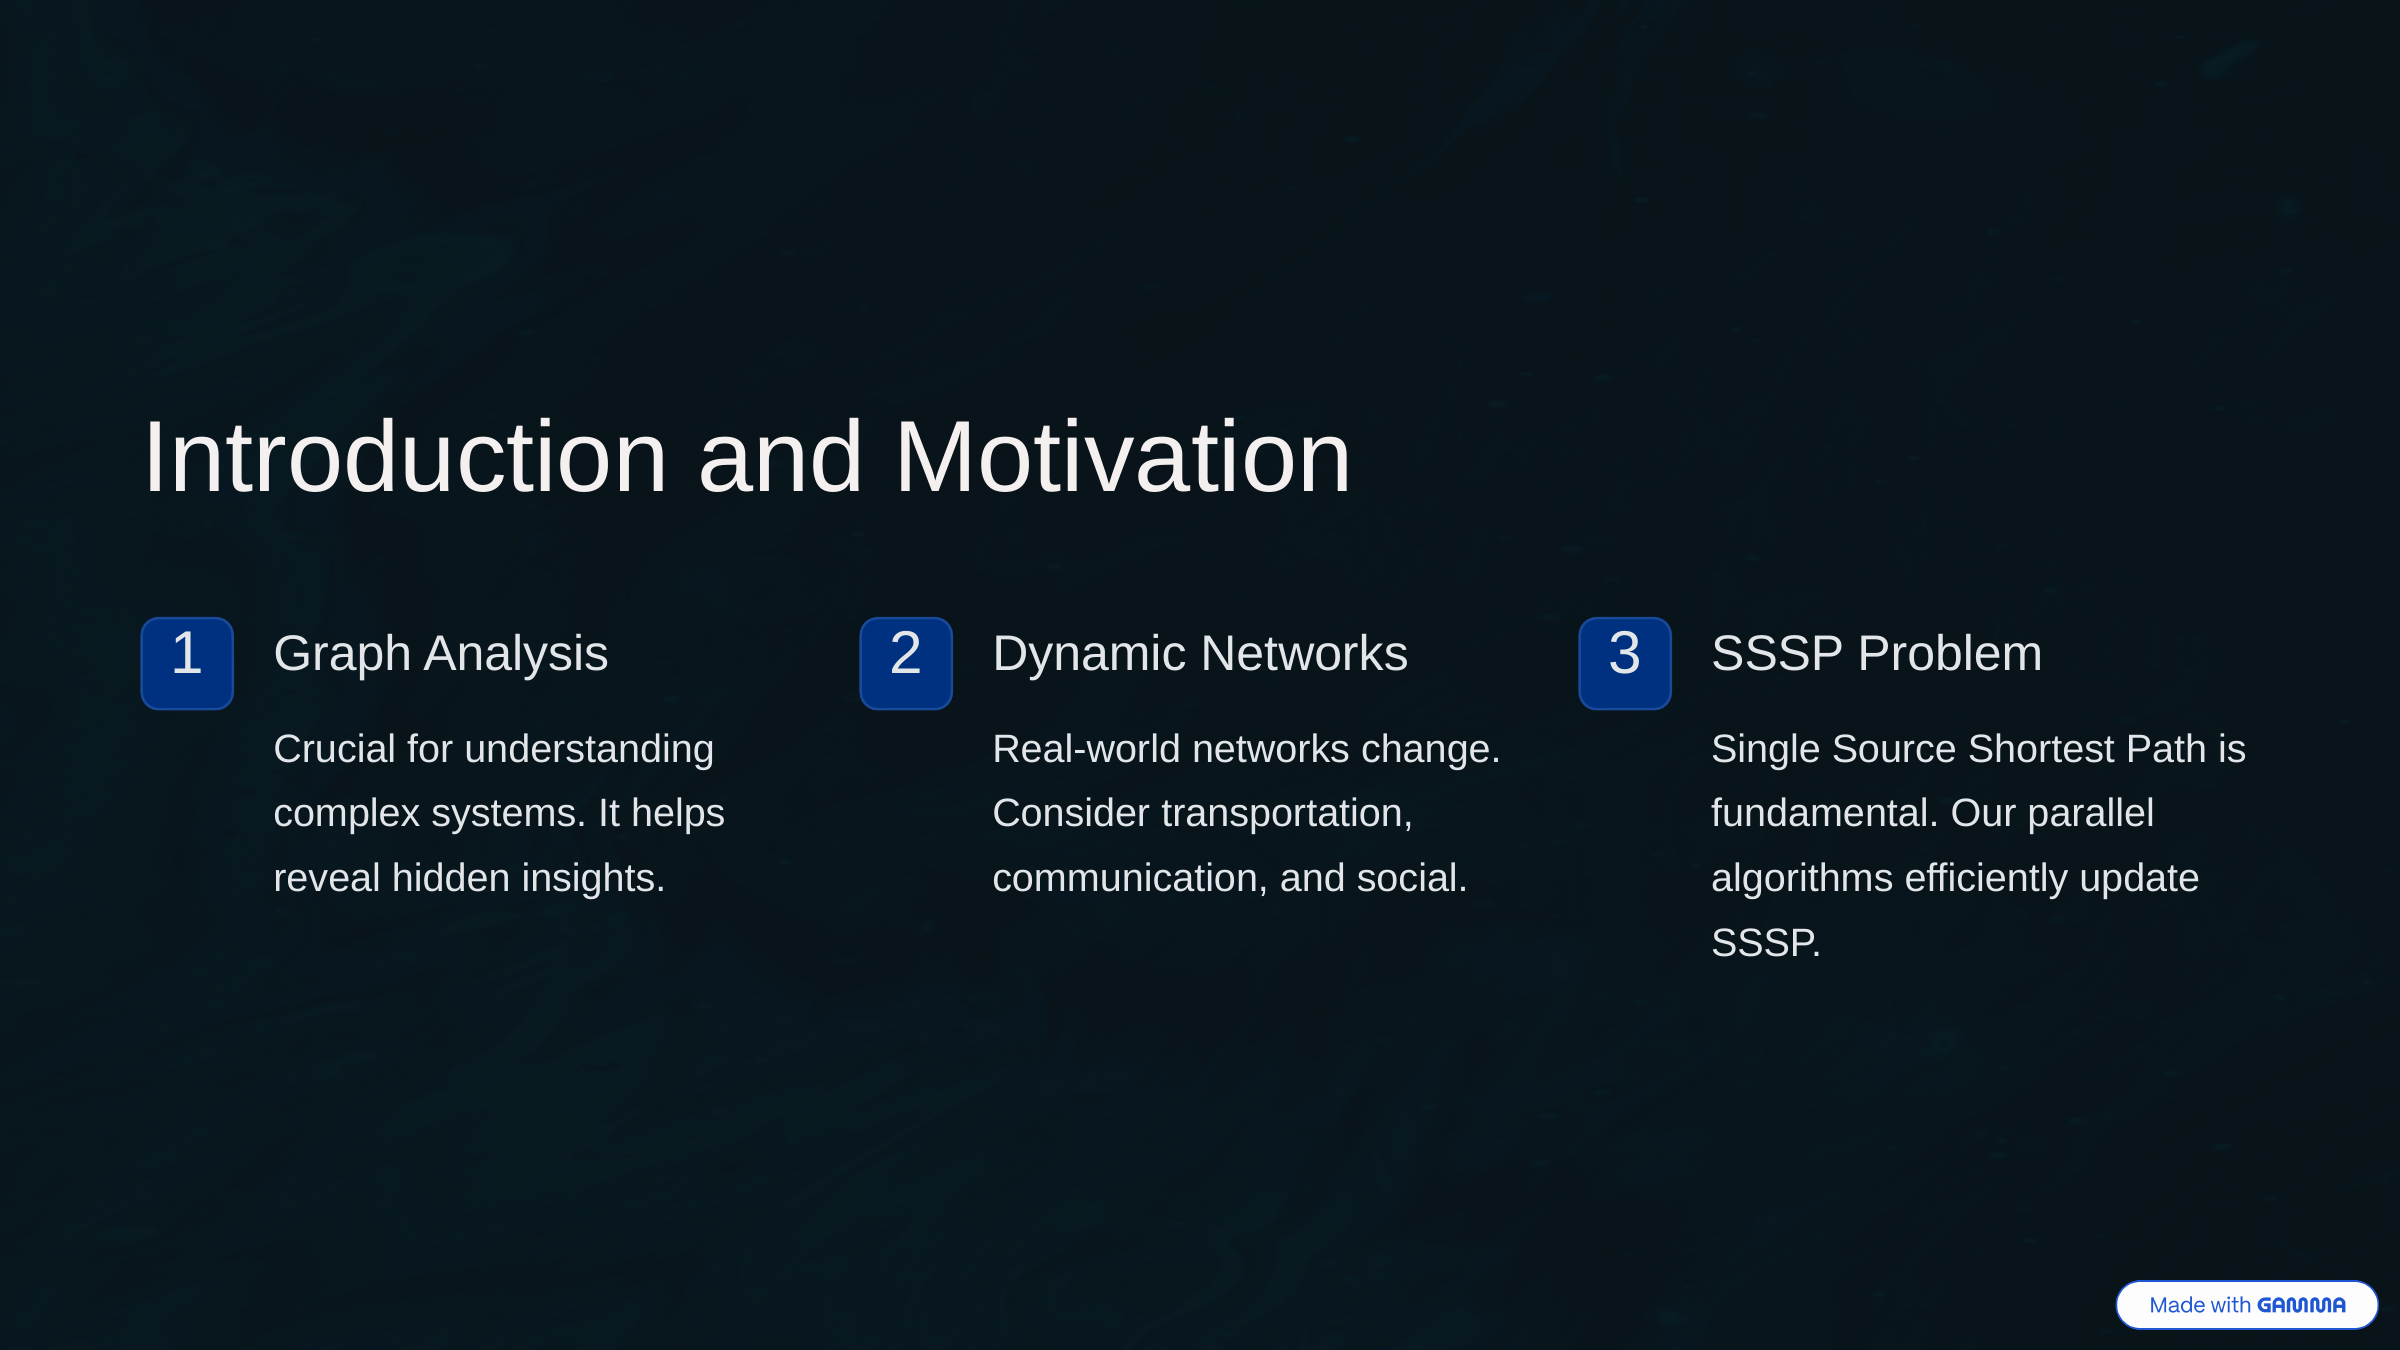

Introduction and Motivation

Graph Analysis

Dynamic Networks

SSSP Problem
1
2
3
Crucial for understanding complex systems. It helps reveal hidden insights.
Real-world networks change. Consider transportation, communication, and social.
Single Source Shortest Path is fundamental. Our parallel algorithms efficiently update SSSP.